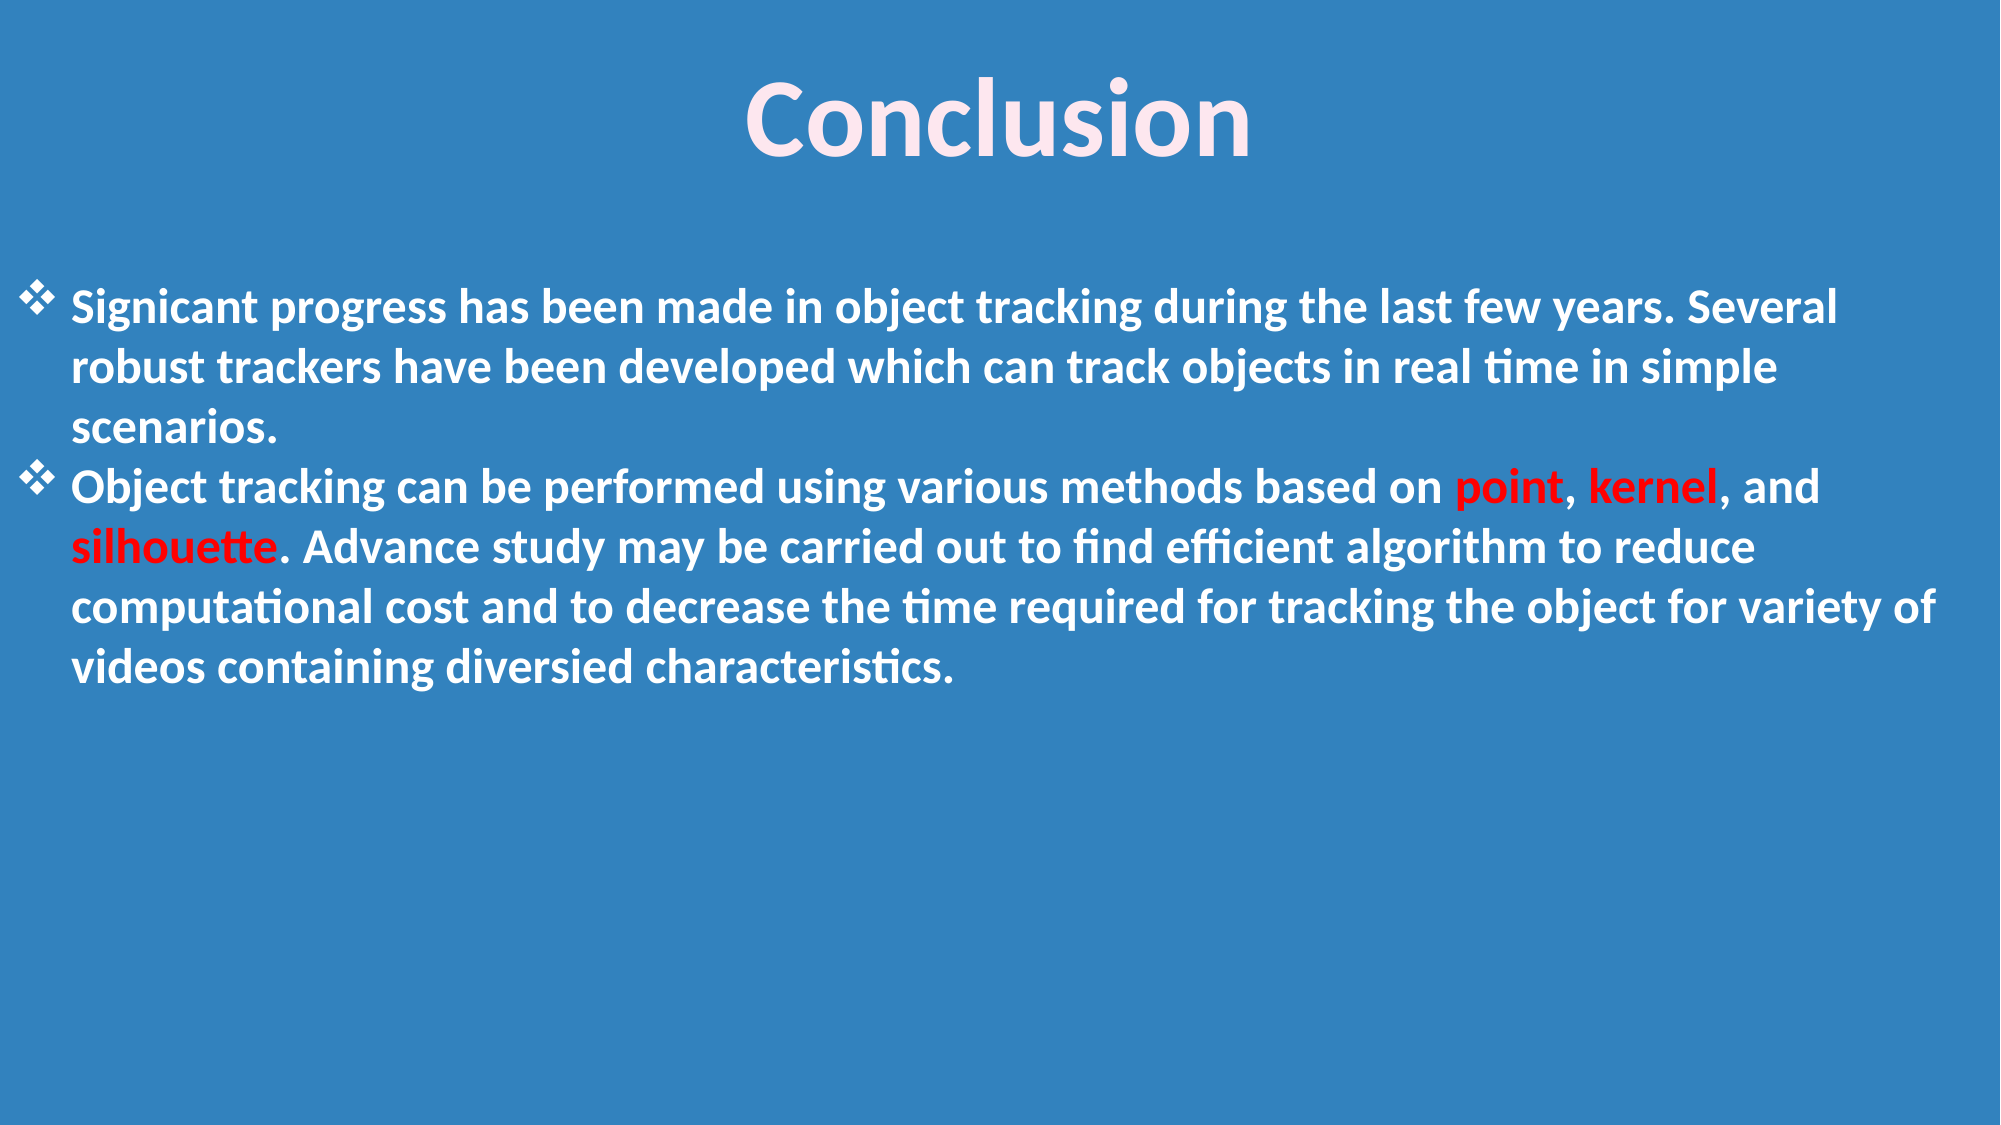

Conclusion
Signicant progress has been made in object tracking during the last few years. Several robust trackers have been developed which can track objects in real time in simple scenarios.
Object tracking can be performed using various methods based on point, kernel, and silhouette. Advance study may be carried out to find efficient algorithm to reduce computational cost and to decrease the time required for tracking the object for variety of videos containing diversied characteristics.